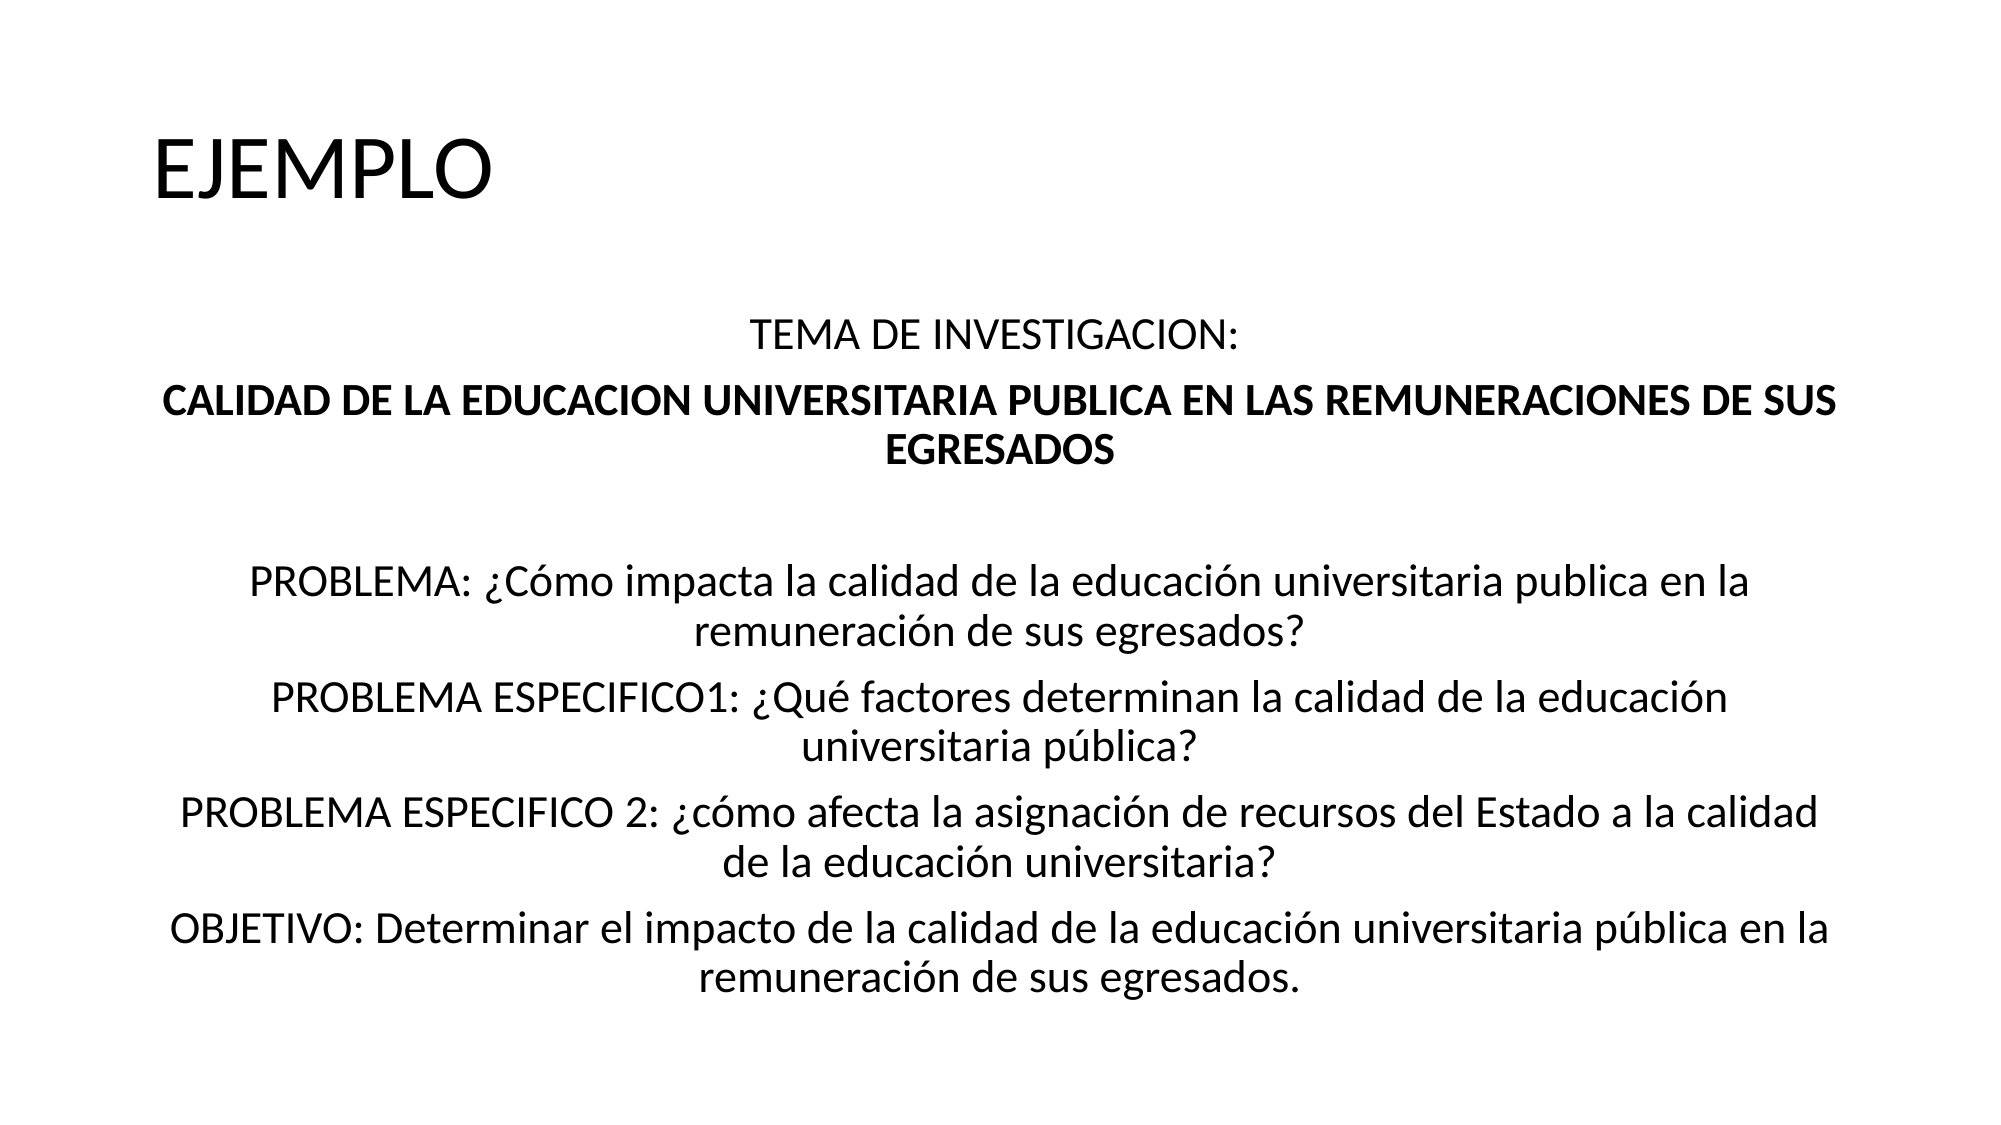

# EJEMPLO
TEMA DE INVESTIGACION:
CALIDAD DE LA EDUCACION UNIVERSITARIA PUBLICA EN LAS REMUNERACIONES DE SUS EGRESADOS

PROBLEMA: ¿Cómo impacta la calidad de la educación universitaria publica en la remuneración de sus egresados?
PROBLEMA ESPECIFICO1: ¿Qué factores determinan la calidad de la educación universitaria pública?
PROBLEMA ESPECIFICO 2: ¿cómo afecta la asignación de recursos del Estado a la calidad de la educación universitaria?
OBJETIVO: Determinar el impacto de la calidad de la educación universitaria pública en la remuneración de sus egresados.